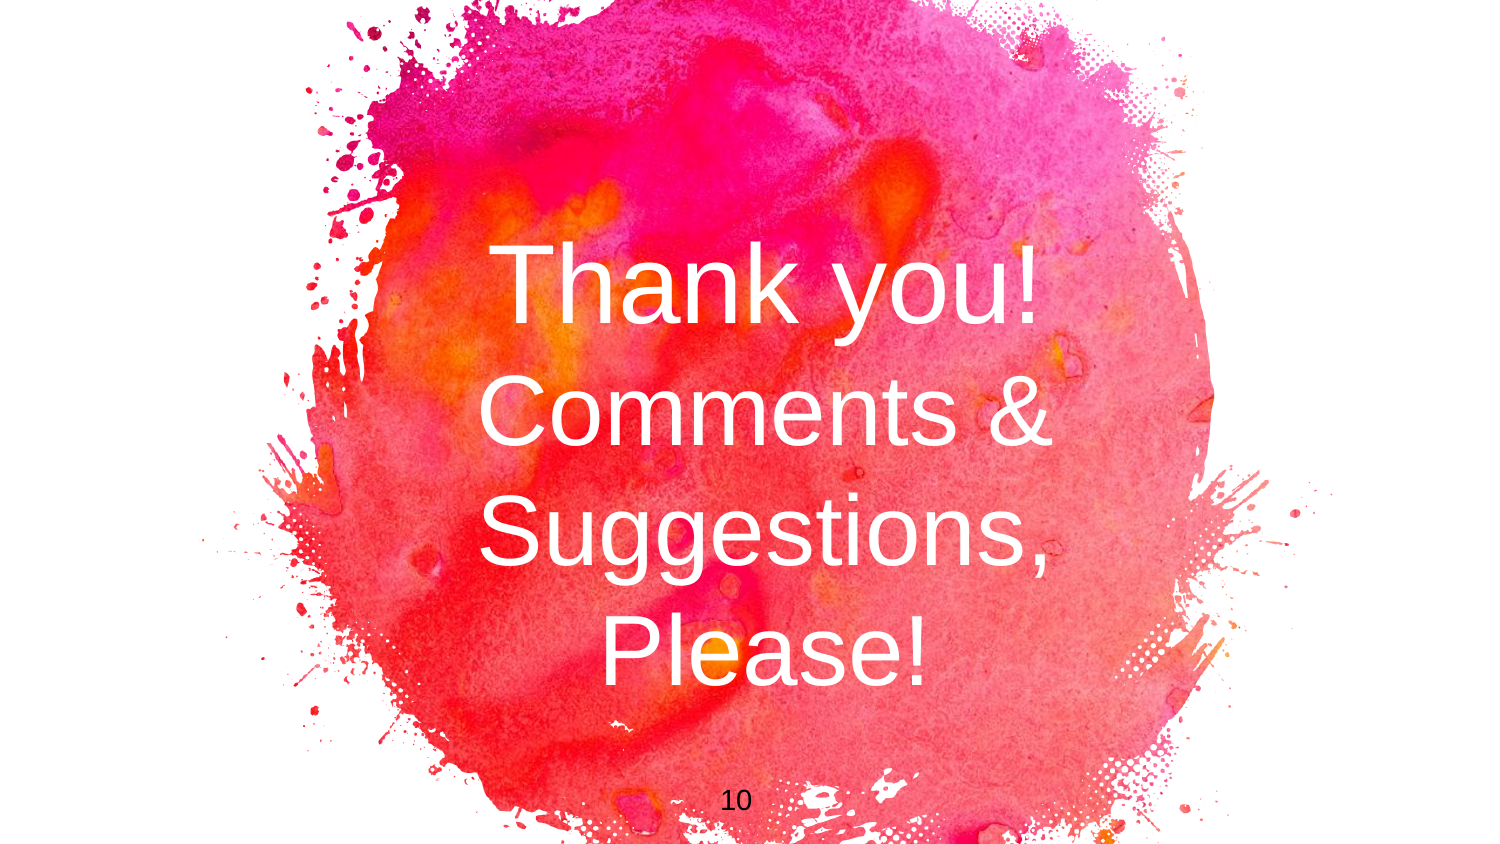

Thank you!
Comments & Suggestions, Please!
10